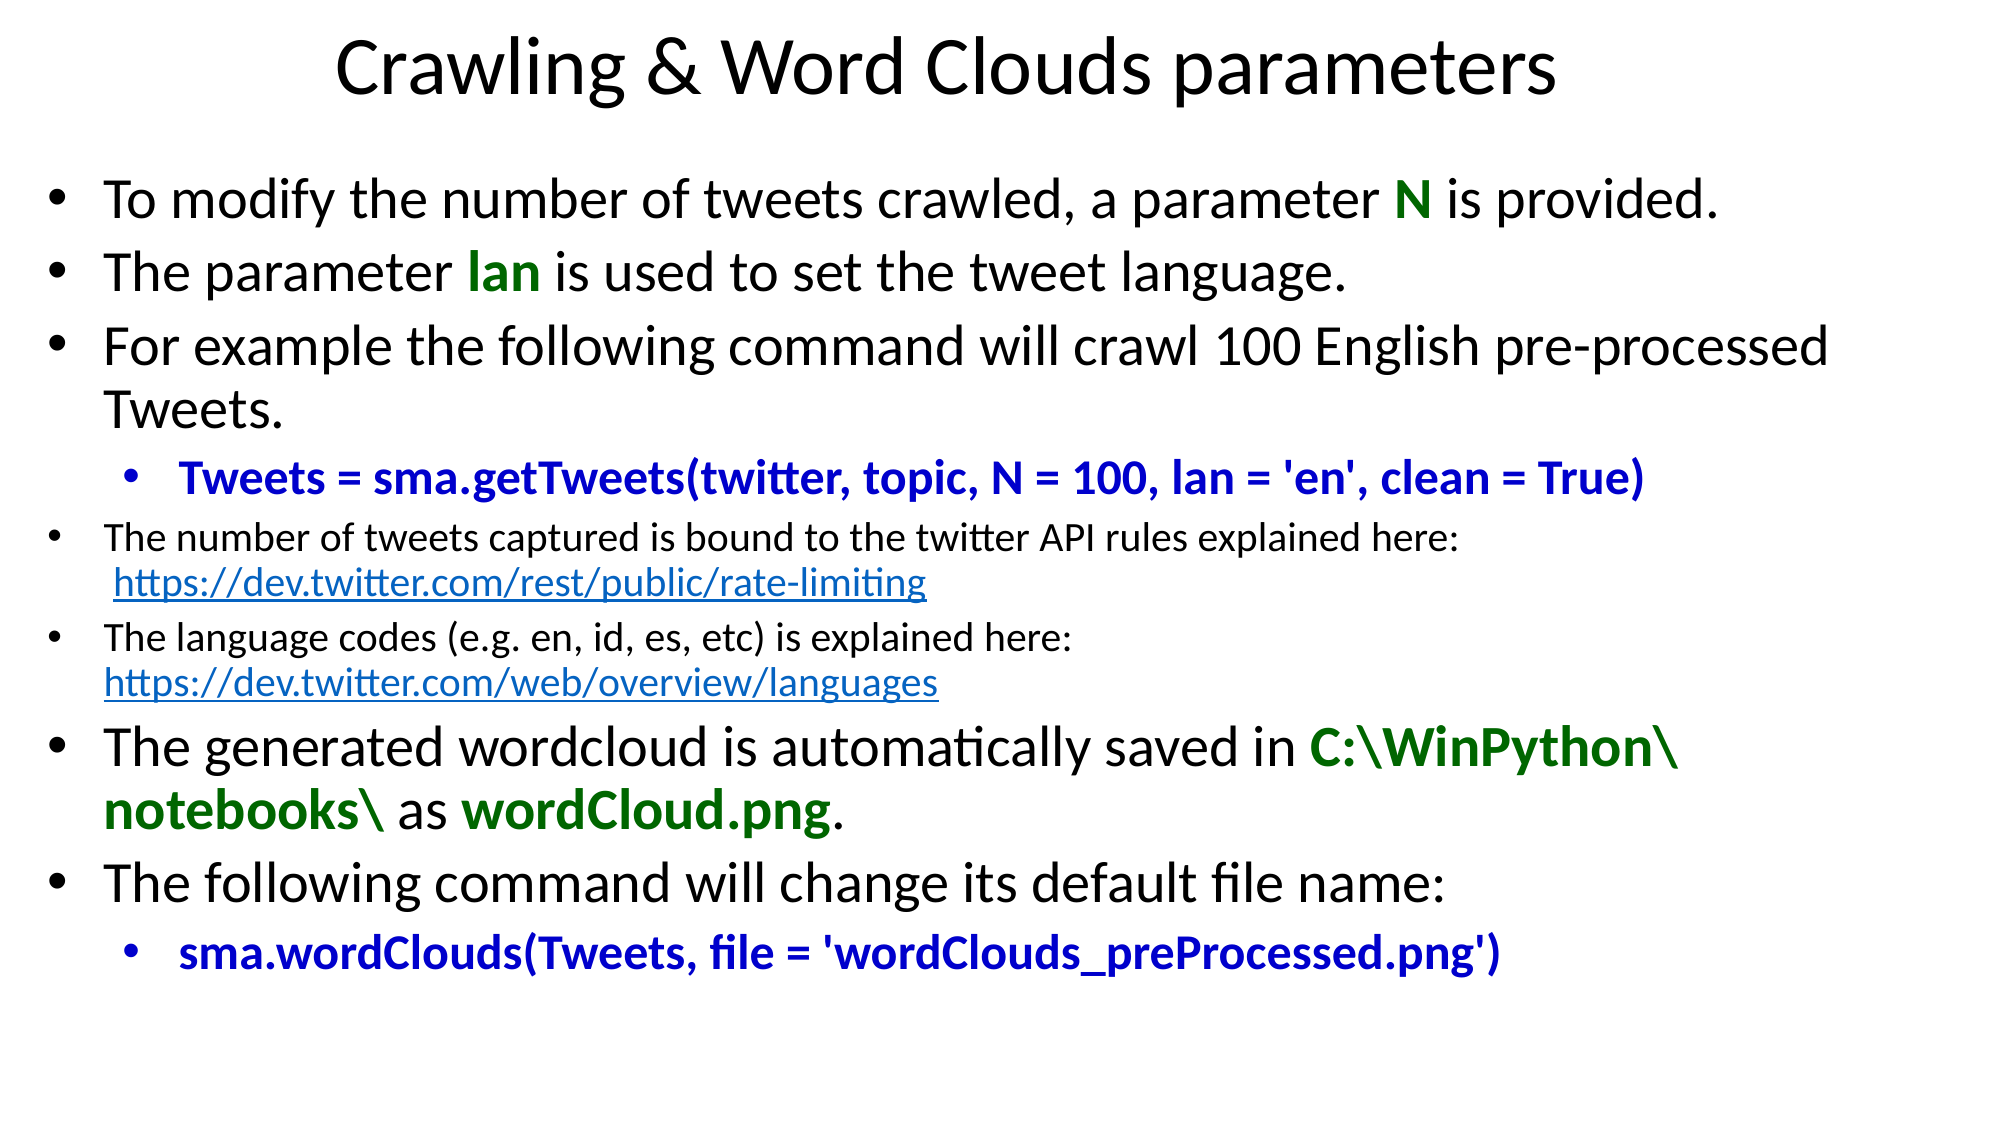

# Crawling & Word Clouds parameters
To modify the number of tweets crawled, a parameter N is provided.
The parameter lan is used to set the tweet language.
For example the following command will crawl 100 English pre-processed Tweets.
Tweets = sma.getTweets(twitter, topic, N = 100, lan = 'en', clean = True)
The number of tweets captured is bound to the twitter API rules explained here:
 https://dev.twitter.com/rest/public/rate-limiting
The language codes (e.g. en, id, es, etc) is explained here:
https://dev.twitter.com/web/overview/languages
The generated wordcloud is automatically saved in C:\WinPython\notebooks\ as wordCloud.png.
The following command will change its default file name:
sma.wordClouds(Tweets, file = 'wordClouds_preProcessed.png')